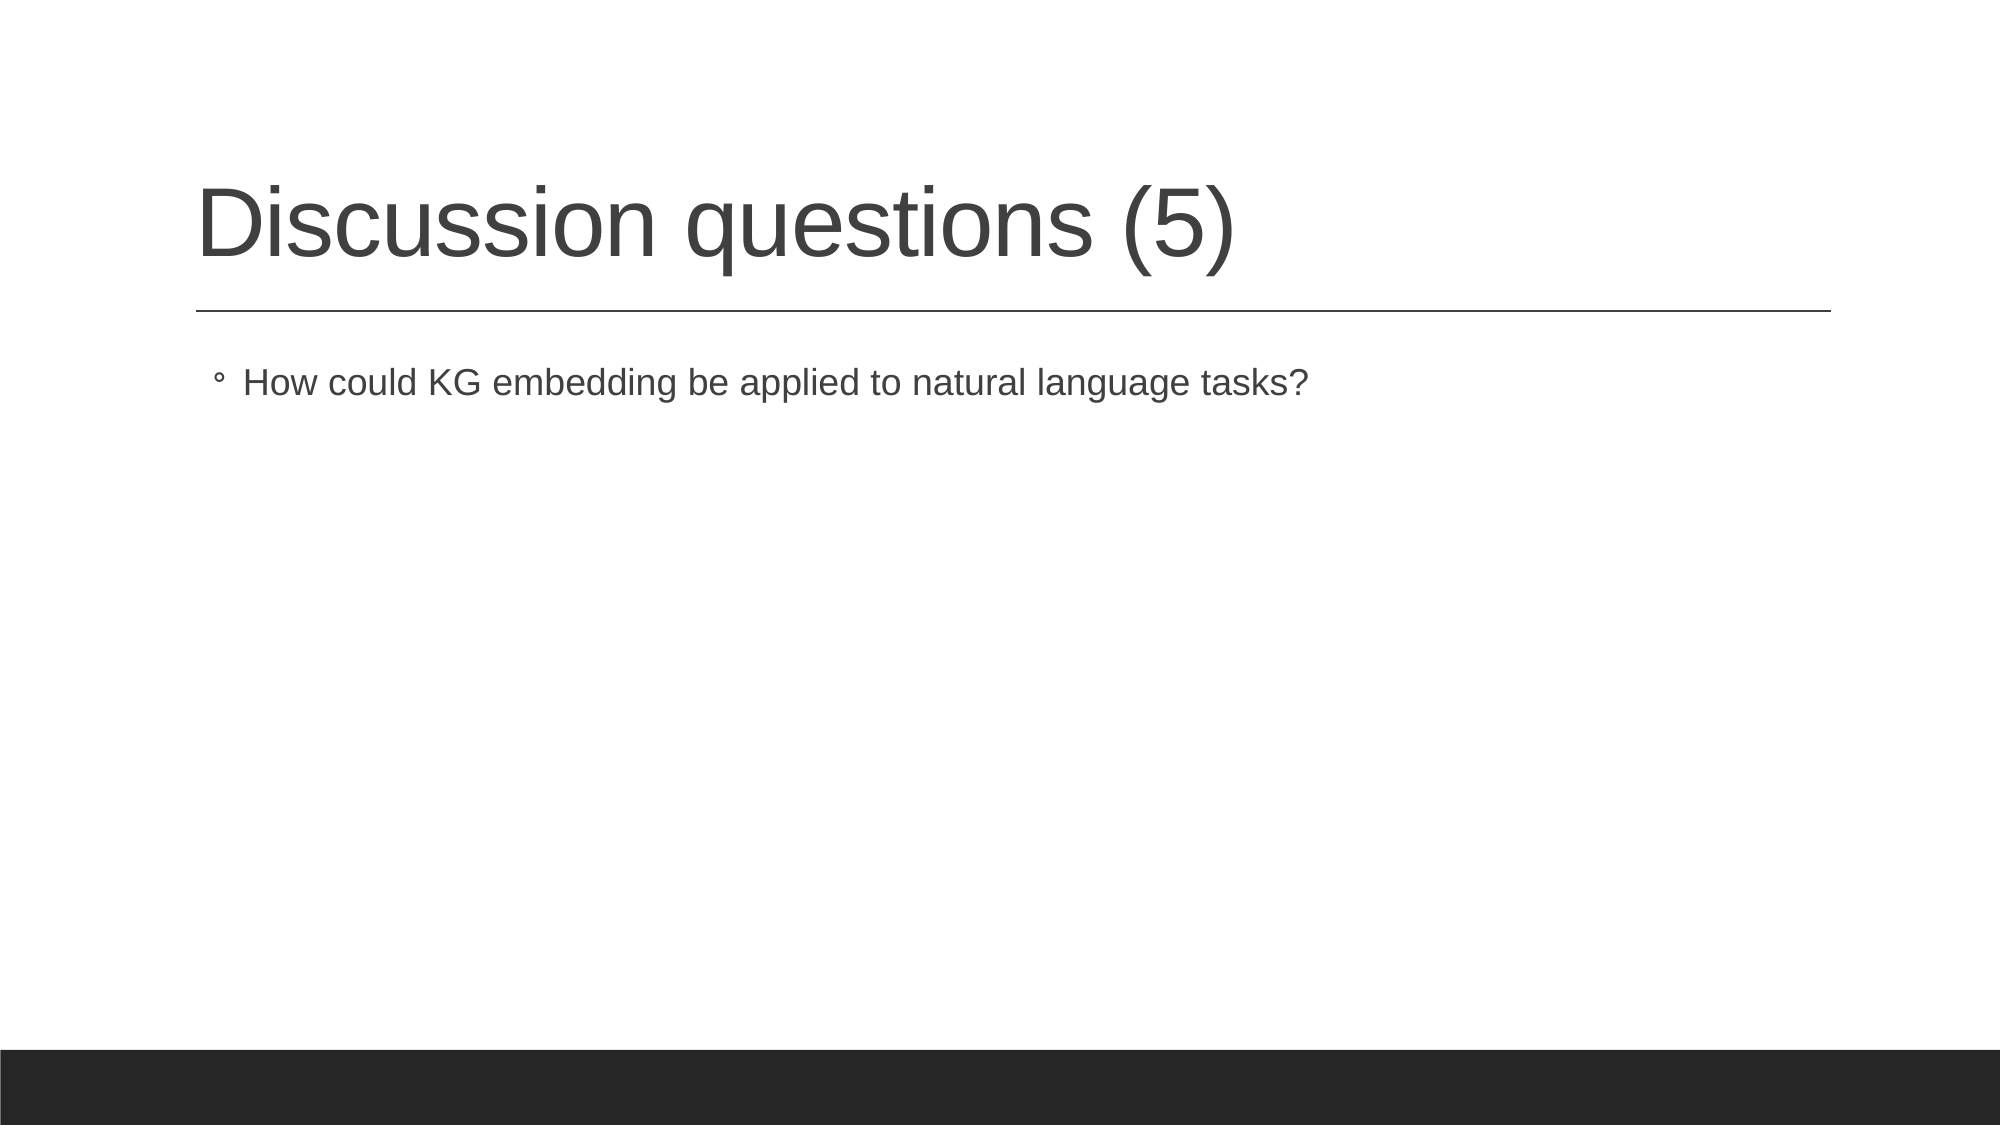

# Discussion questions (5)
How could KG embedding be applied to natural language tasks?